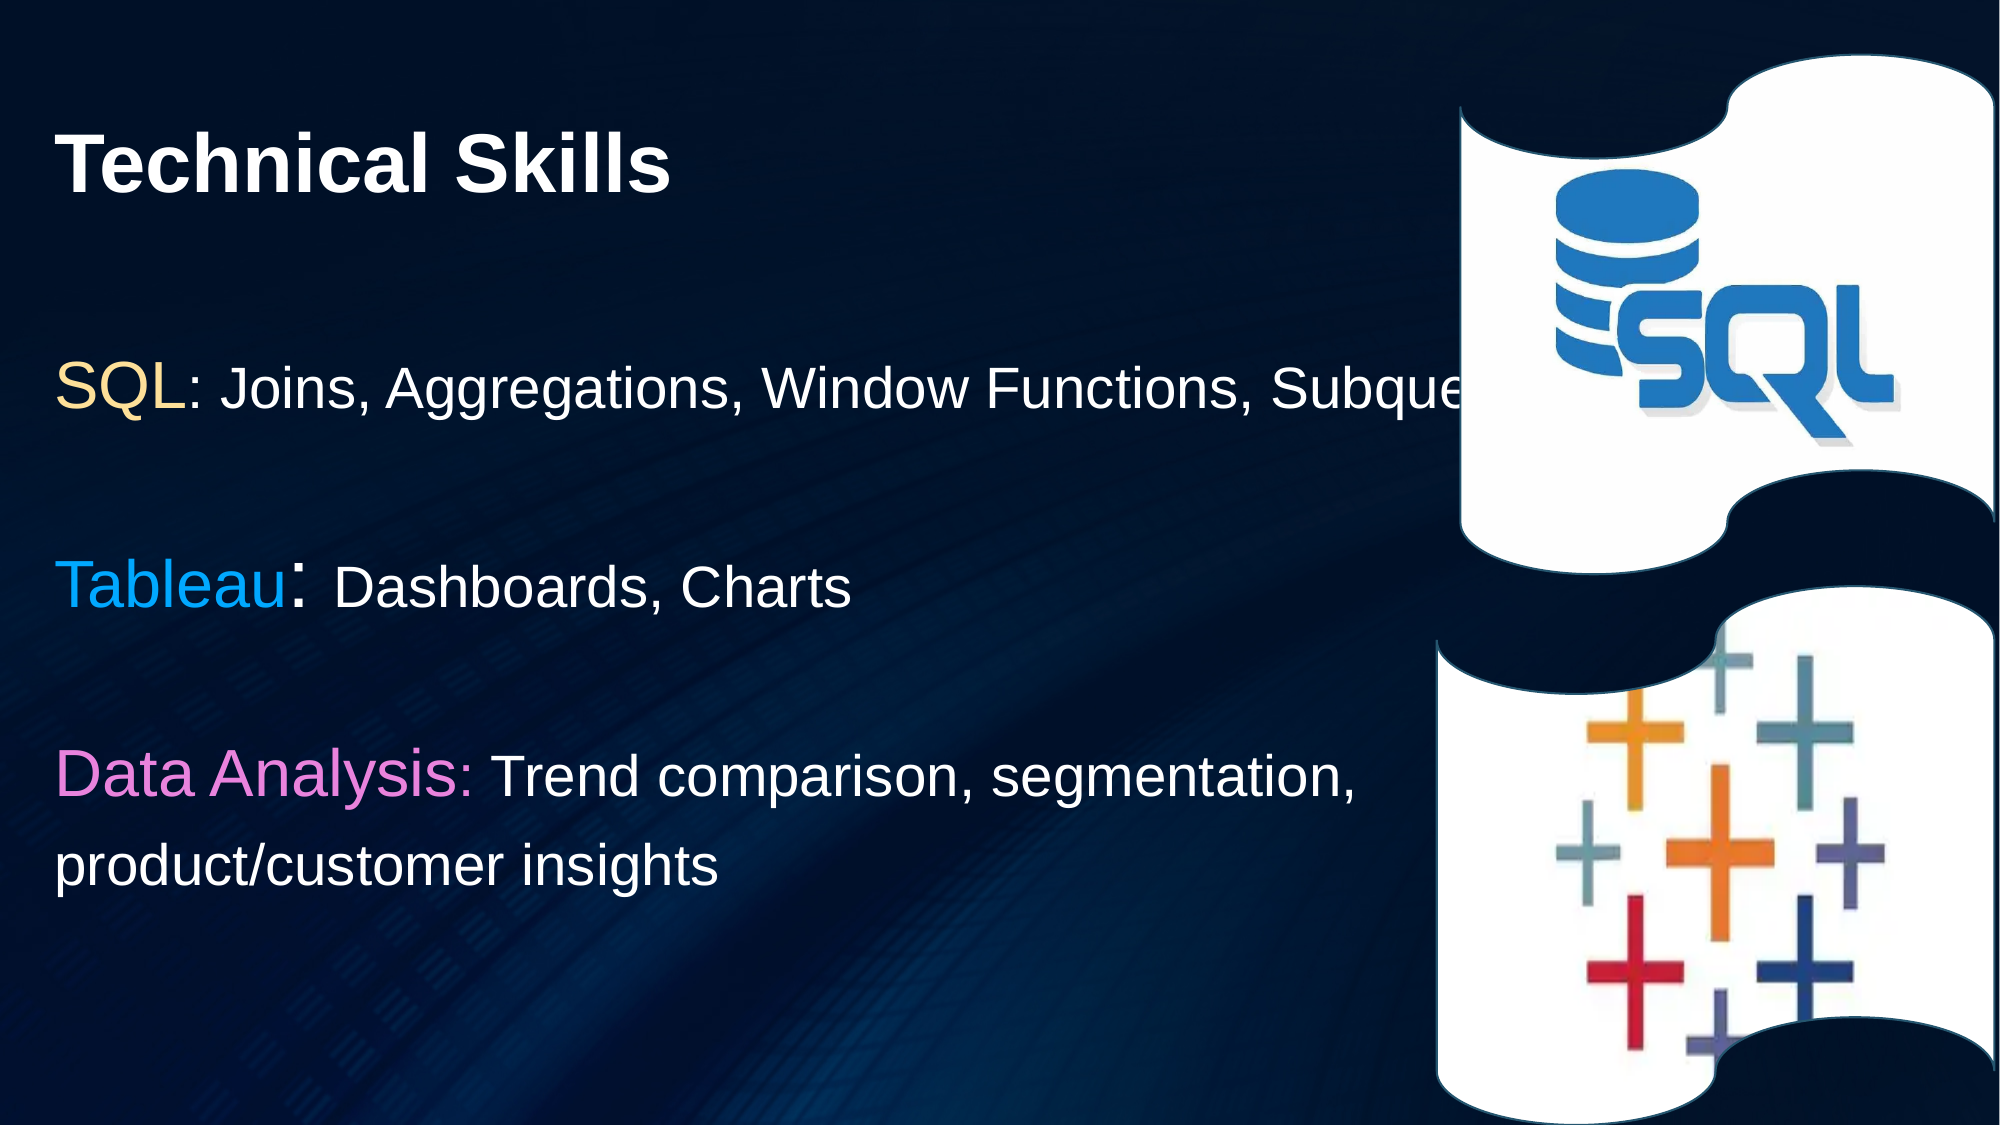

Technical Skills

SQL: Joins, Aggregations, Window Functions, Subqueries

Tableau: Dashboards, Charts

Data Analysis: Trend comparison, segmentation,
product/customer insights